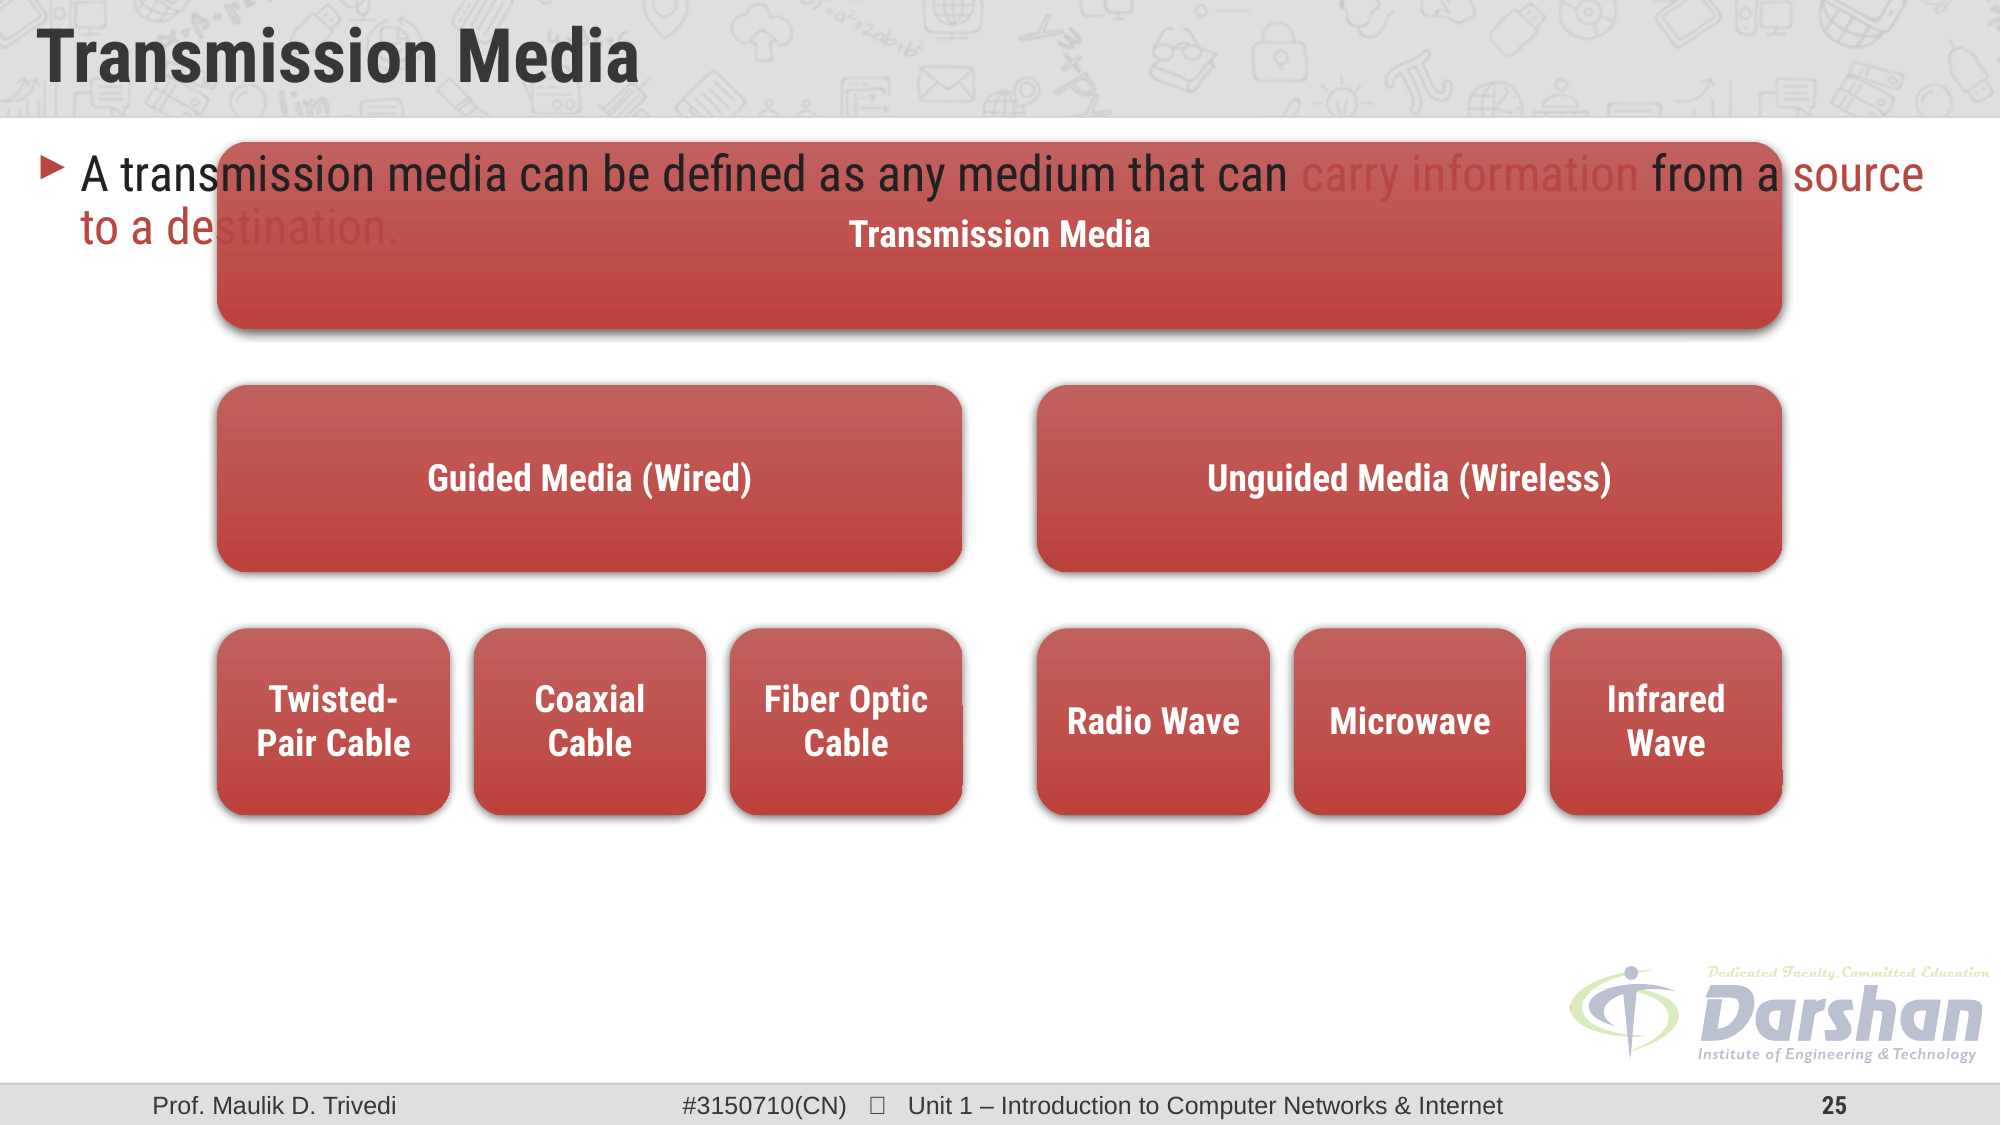

# Transmission Media
A transmission media can be defined as any medium that can carry information from a source to a destination.

Transmission Media
Guided Media (Wired)
Unguided Media (Wireless)
Twisted-Pair Cable
Coaxial Cable
Fiber Optic Cable
Radio Wave
Microwave
Infrared Wave